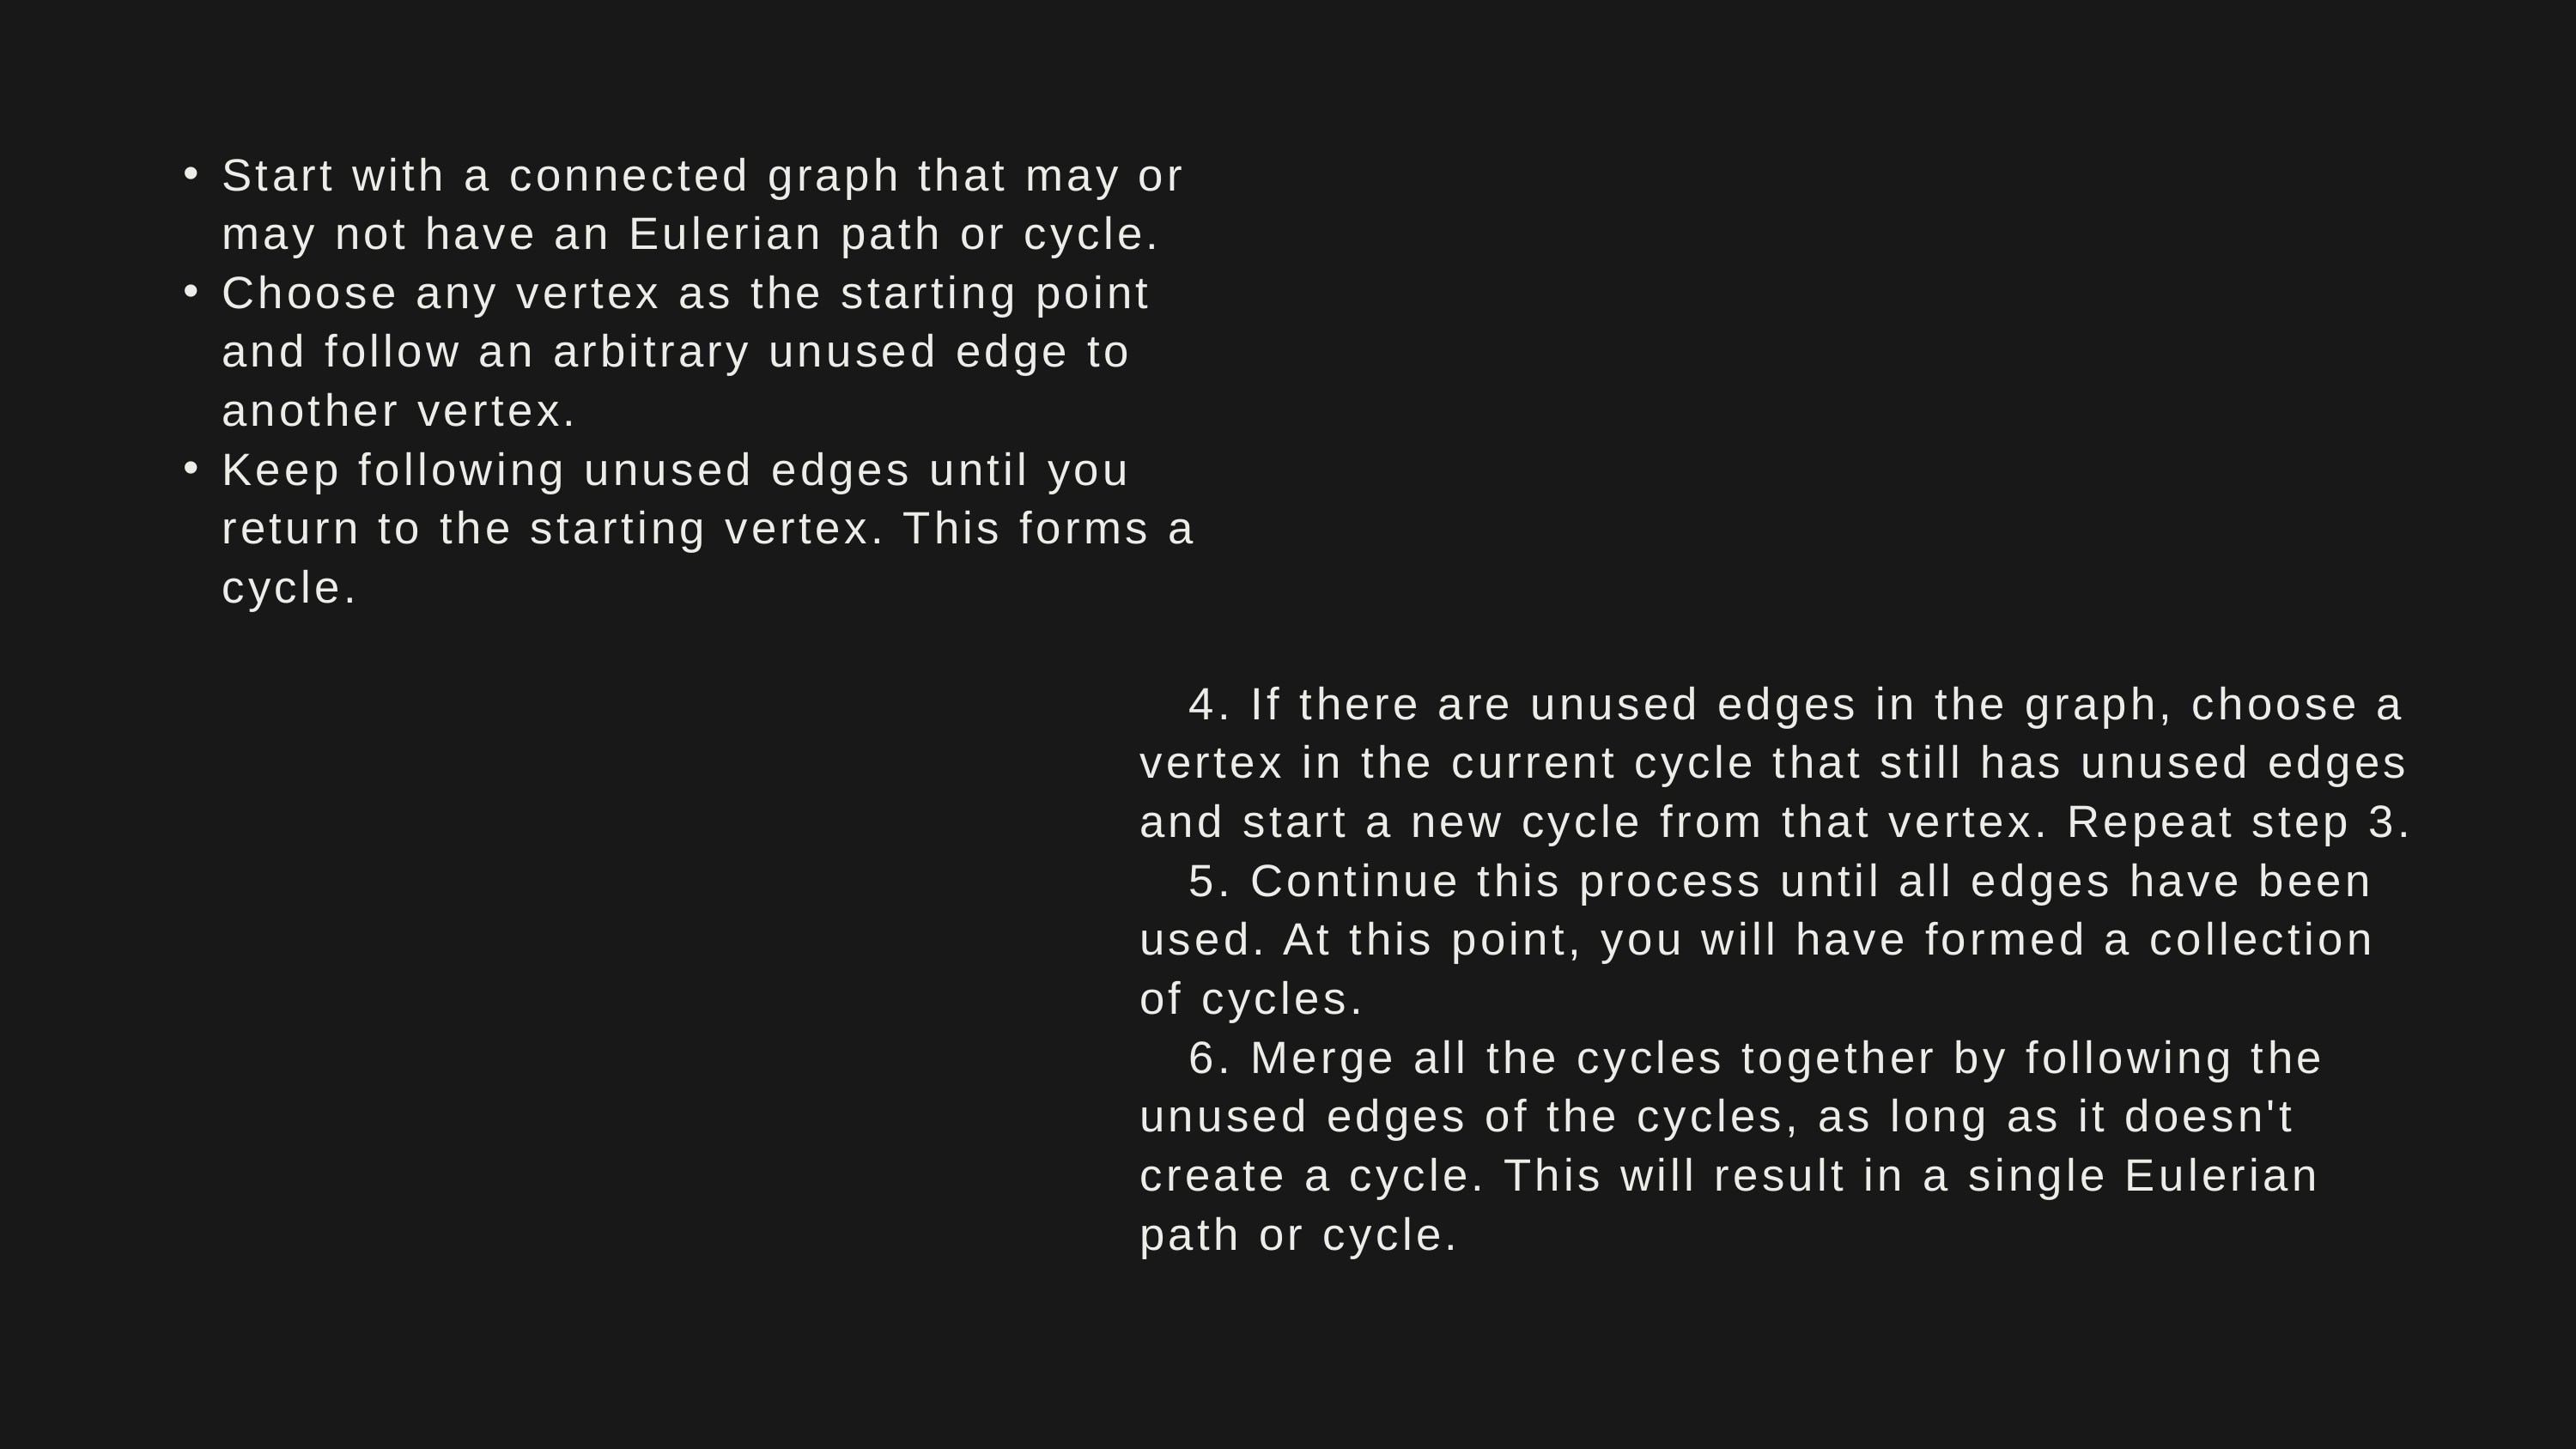

Start with a connected graph that may or may not have an Eulerian path or cycle.
Choose any vertex as the starting point and follow an arbitrary unused edge to another vertex.
Keep following unused edges until you return to the starting vertex. This forms a cycle.
   4. If there are unused edges in the graph, choose a vertex in the current cycle that still has unused edges and start a new cycle from that vertex. Repeat step 3.
   5. Continue this process until all edges have been used. At this point, you will have formed a collection of cycles.
   6. Merge all the cycles together by following the unused edges of the cycles, as long as it doesn't create a cycle. This will result in a single Eulerian path or cycle.